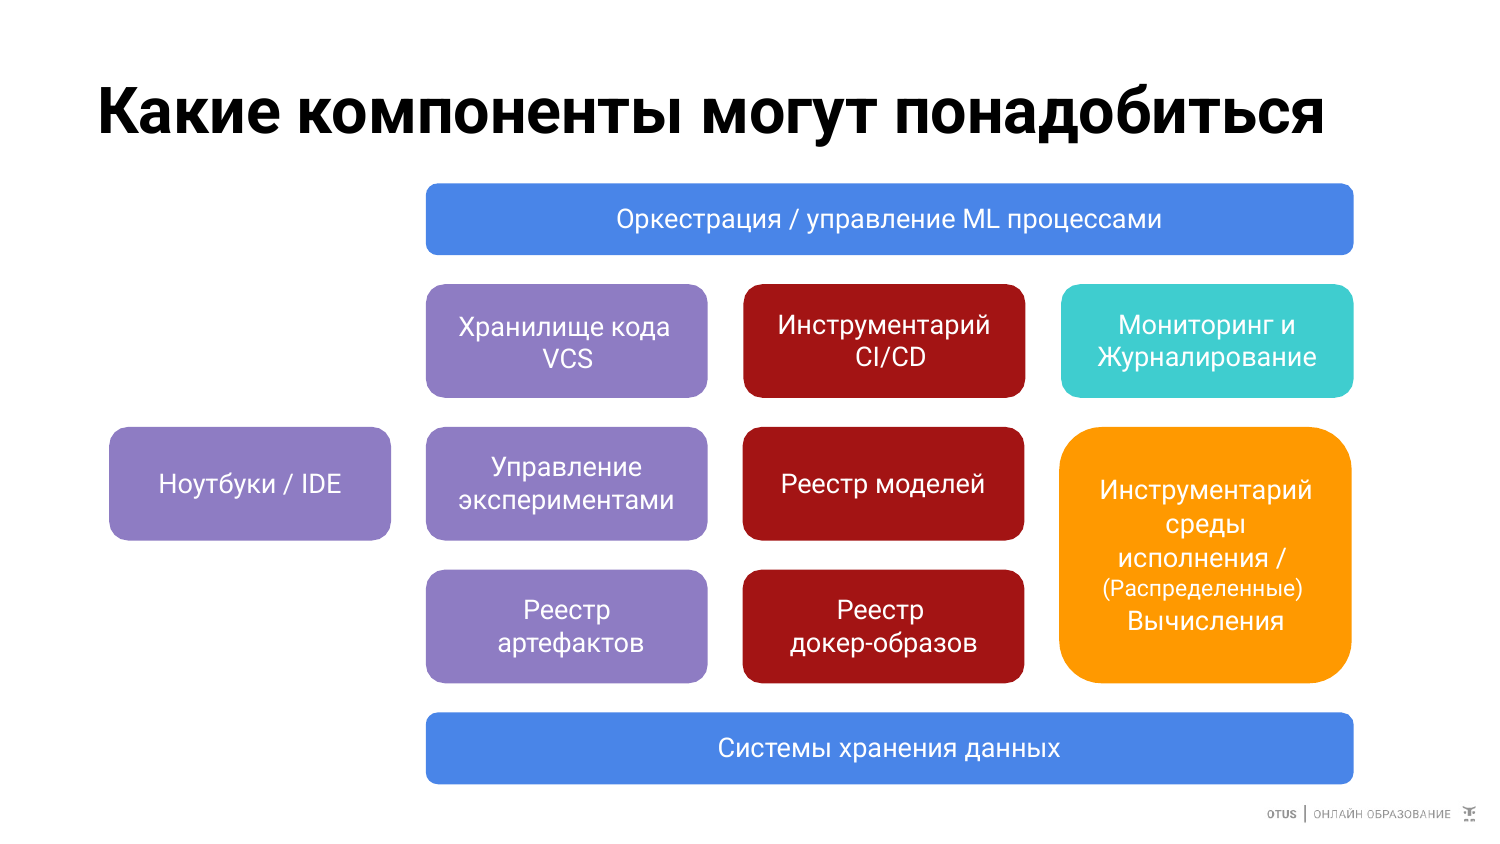

# Какие компоненты могут понадобиться

Оркестрация / управление ML процессами

Инструментарий  CI/CD
Мониторинг и  Журналирование
Хранилище кода  VCS

Управление  экспериментами
Реестр моделей
Ноутбуки / IDE
Инструментарий  среды  исполнения /  (Распределенные)  Вычисления

Реестр  артефактов
Реестр
докер-образов

Системы хранения данных